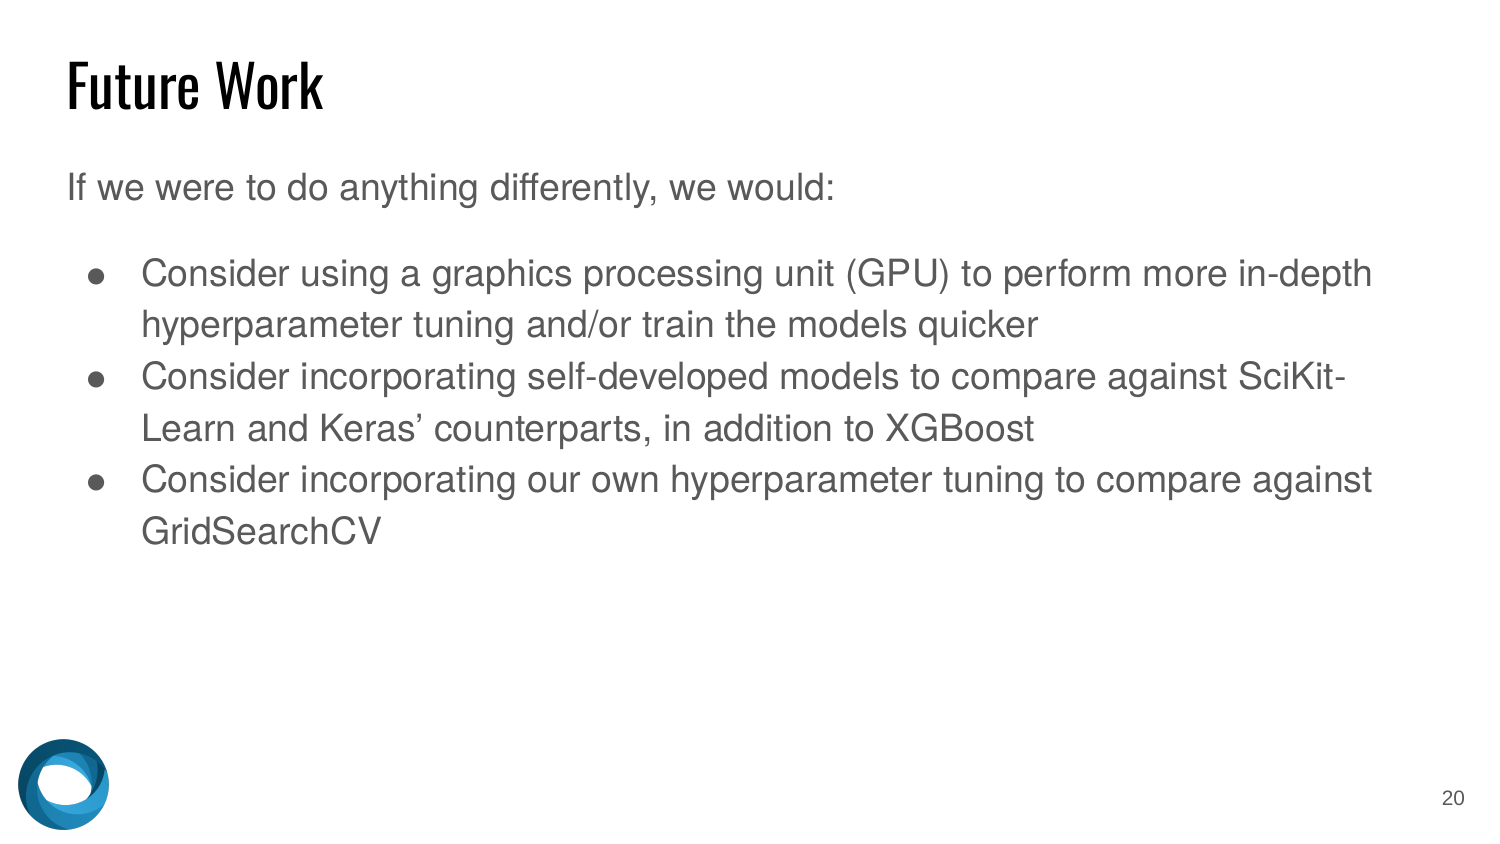

# Future Work
If we were to do anything differently, we would:
Consider using a graphics processing unit (GPU) to perform more in-depth hyperparameter tuning and/or train the models quicker
Consider incorporating self-developed models to compare against SciKit-Learn and Keras’ counterparts, in addition to XGBoost
Consider incorporating our own hyperparameter tuning to compare against GridSearchCV
20